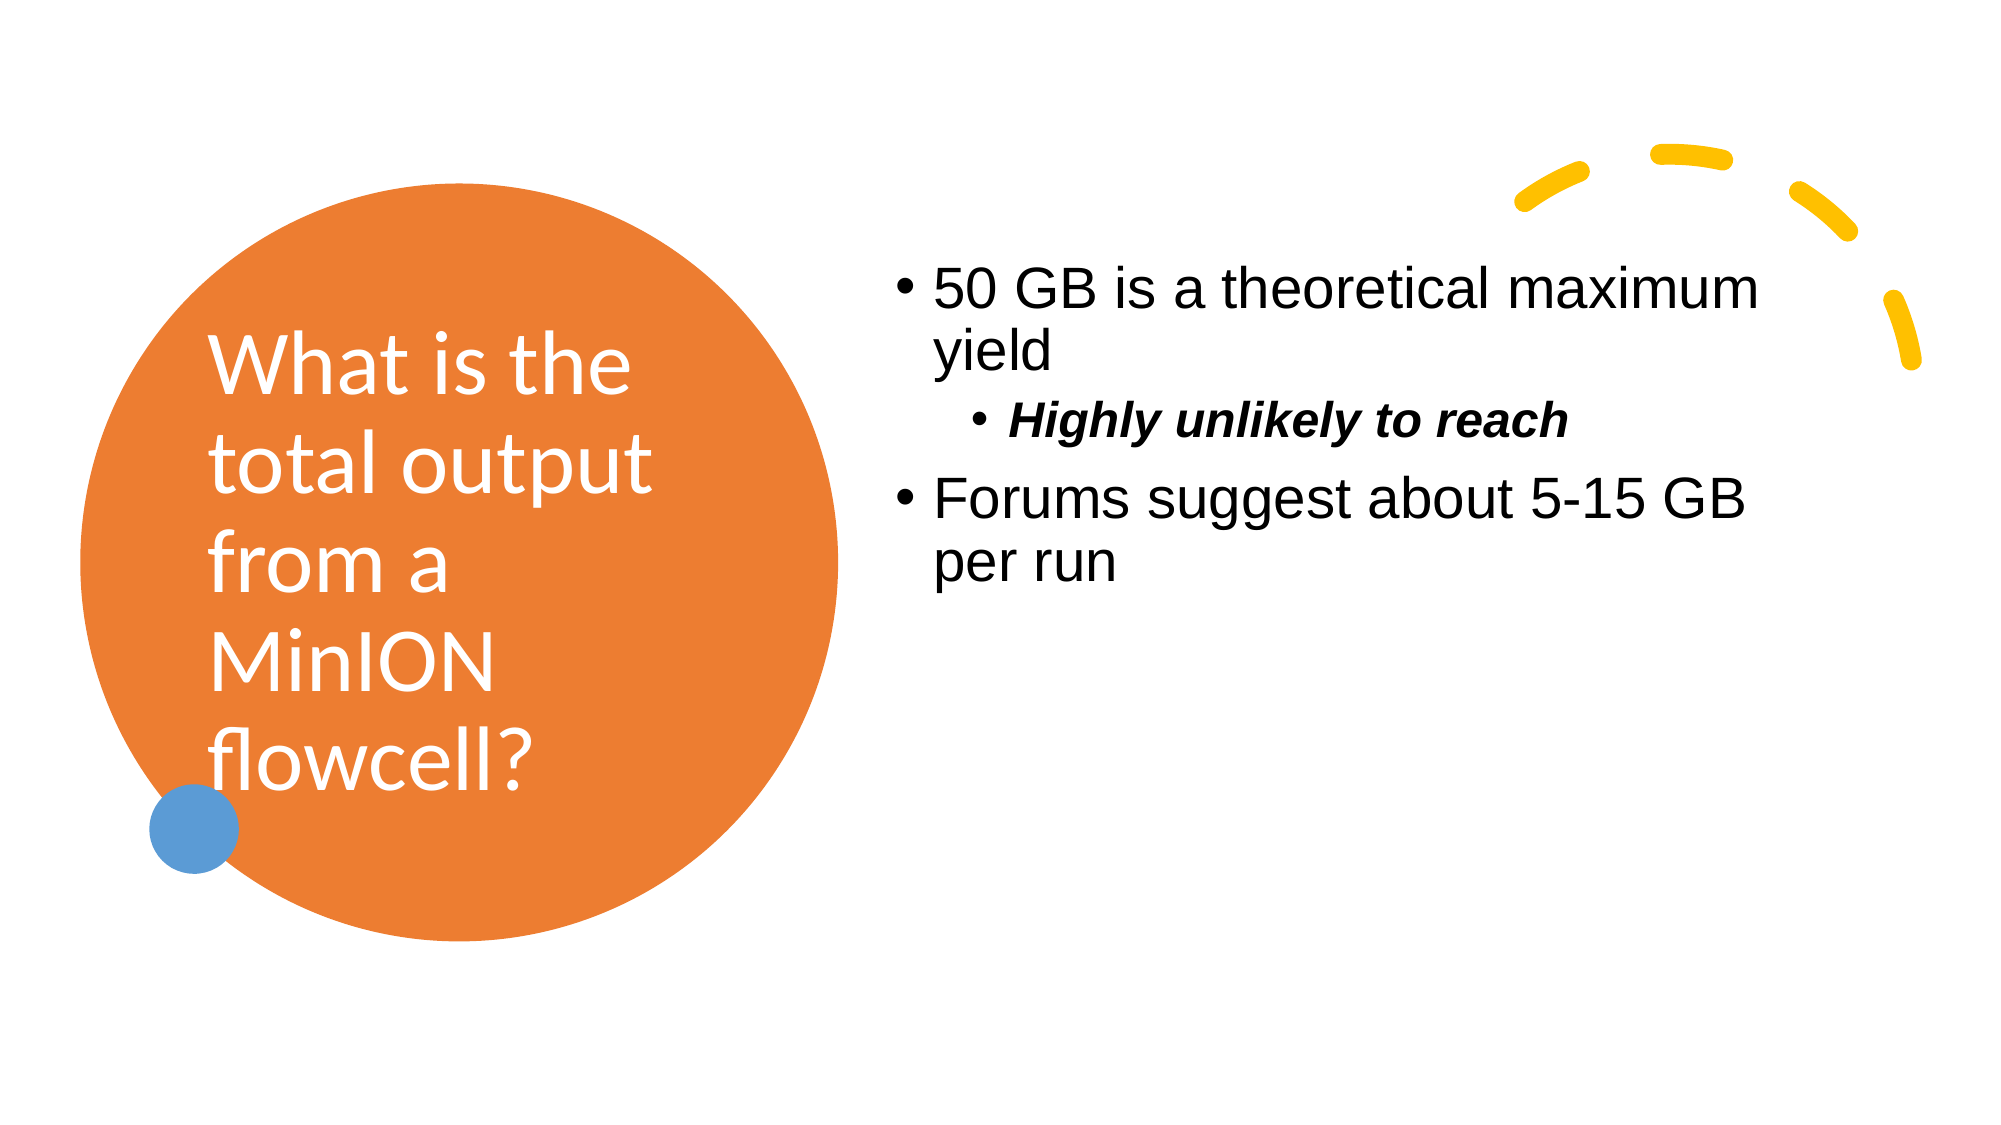

# What is the total output from a MinION flowcell?
50 GB is a theoretical maximum yield
Highly unlikely to reach
Forums suggest about 5-15 GB per run